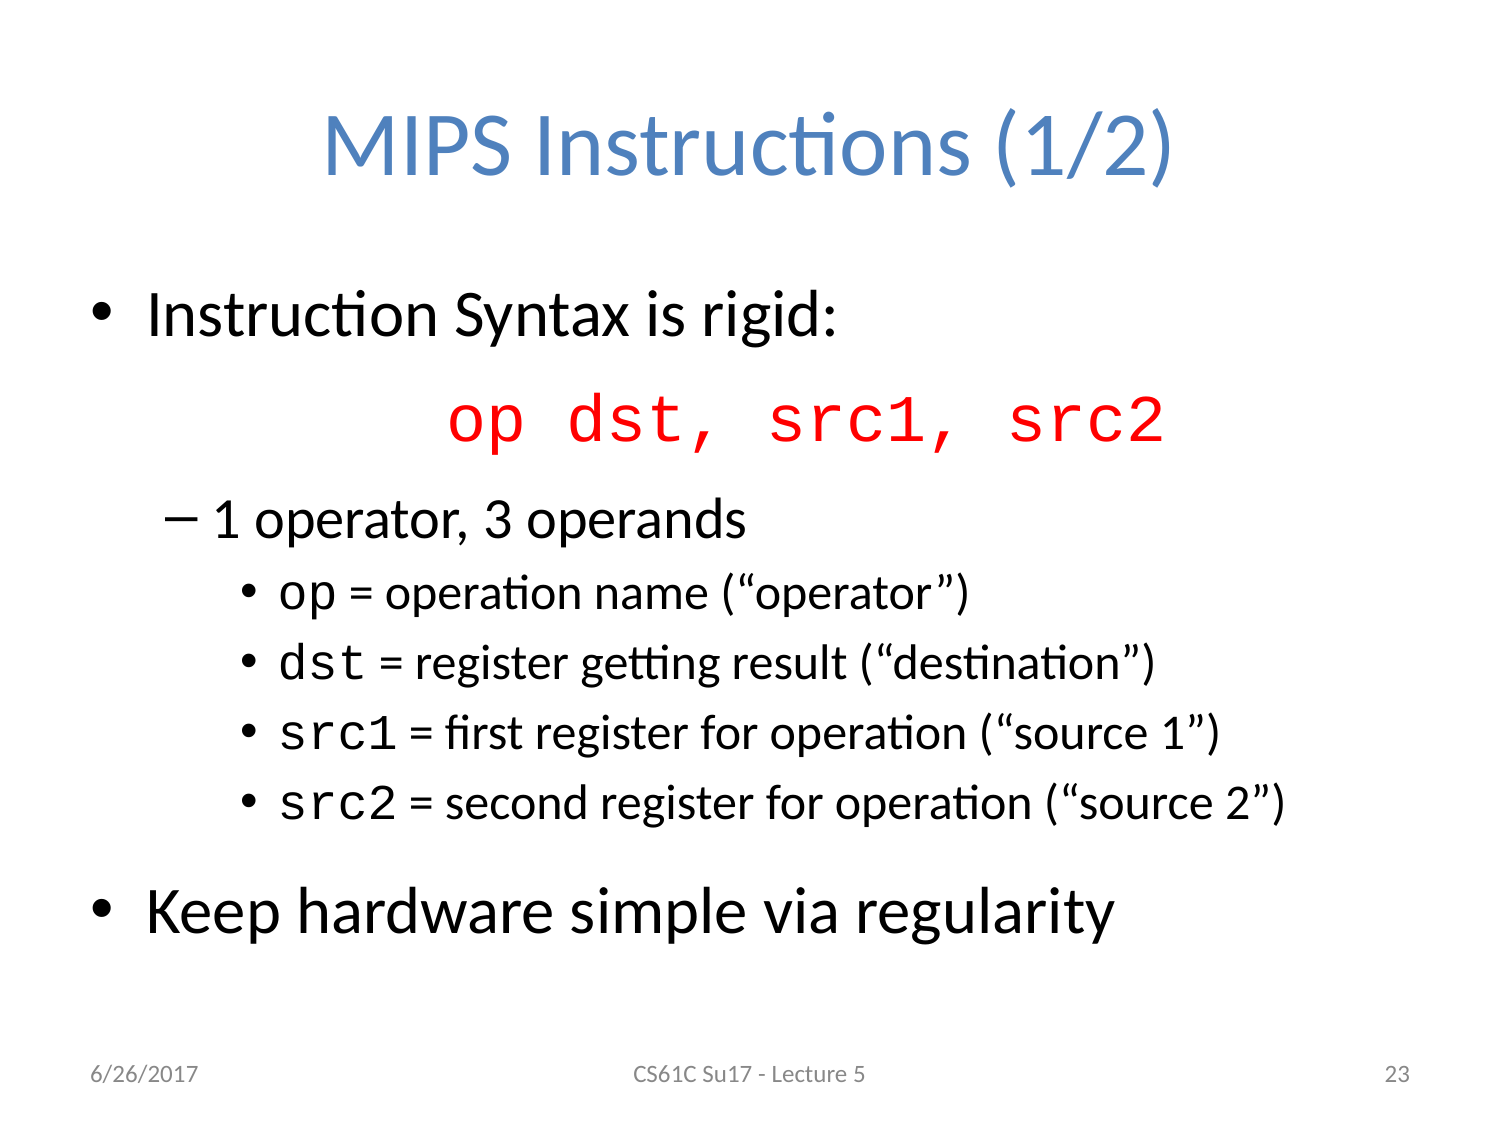

# MIPS Instructions (1/2)
Instruction Syntax is rigid:
			op dst, src1, src2
1 operator, 3 operands
op = operation name (“operator”)
dst = register getting result (“destination”)
src1 = first register for operation (“source 1”)
src2 = second register for operation (“source 2”)
Keep hardware simple via regularity
6/26/2017
CS61C Su17 - Lecture 5
23